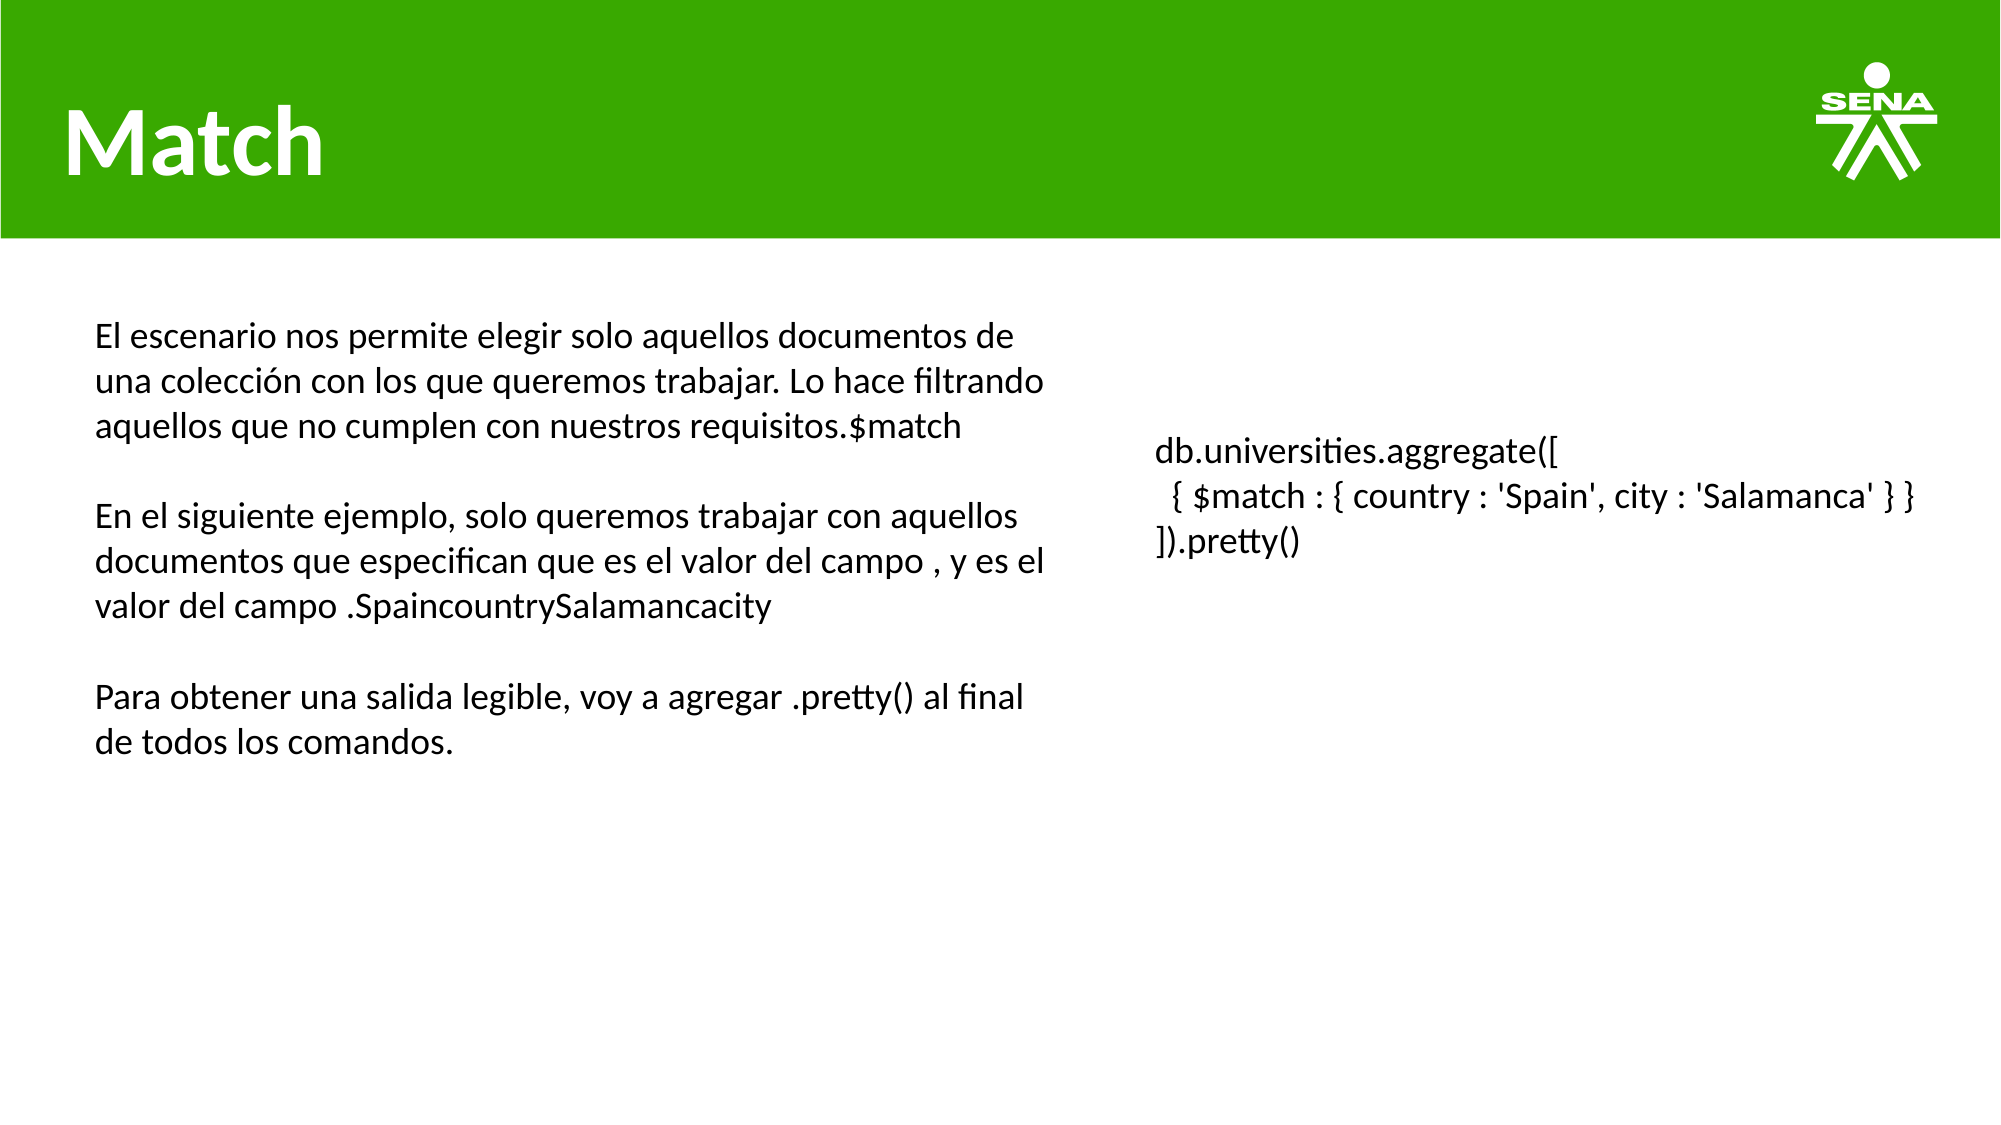

# Match
El escenario nos permite elegir solo aquellos documentos de una colección con los que queremos trabajar. Lo hace filtrando aquellos que no cumplen con nuestros requisitos.$match

En el siguiente ejemplo, solo queremos trabajar con aquellos documentos que especifican que es el valor del campo , y es el valor del campo .SpaincountrySalamancacity
db.universities.aggregate([
  { $match : { country : 'Spain', city : 'Salamanca' } }
]).pretty()

Para obtener una salida legible, voy a agregar .pretty() al final de todos los comandos.